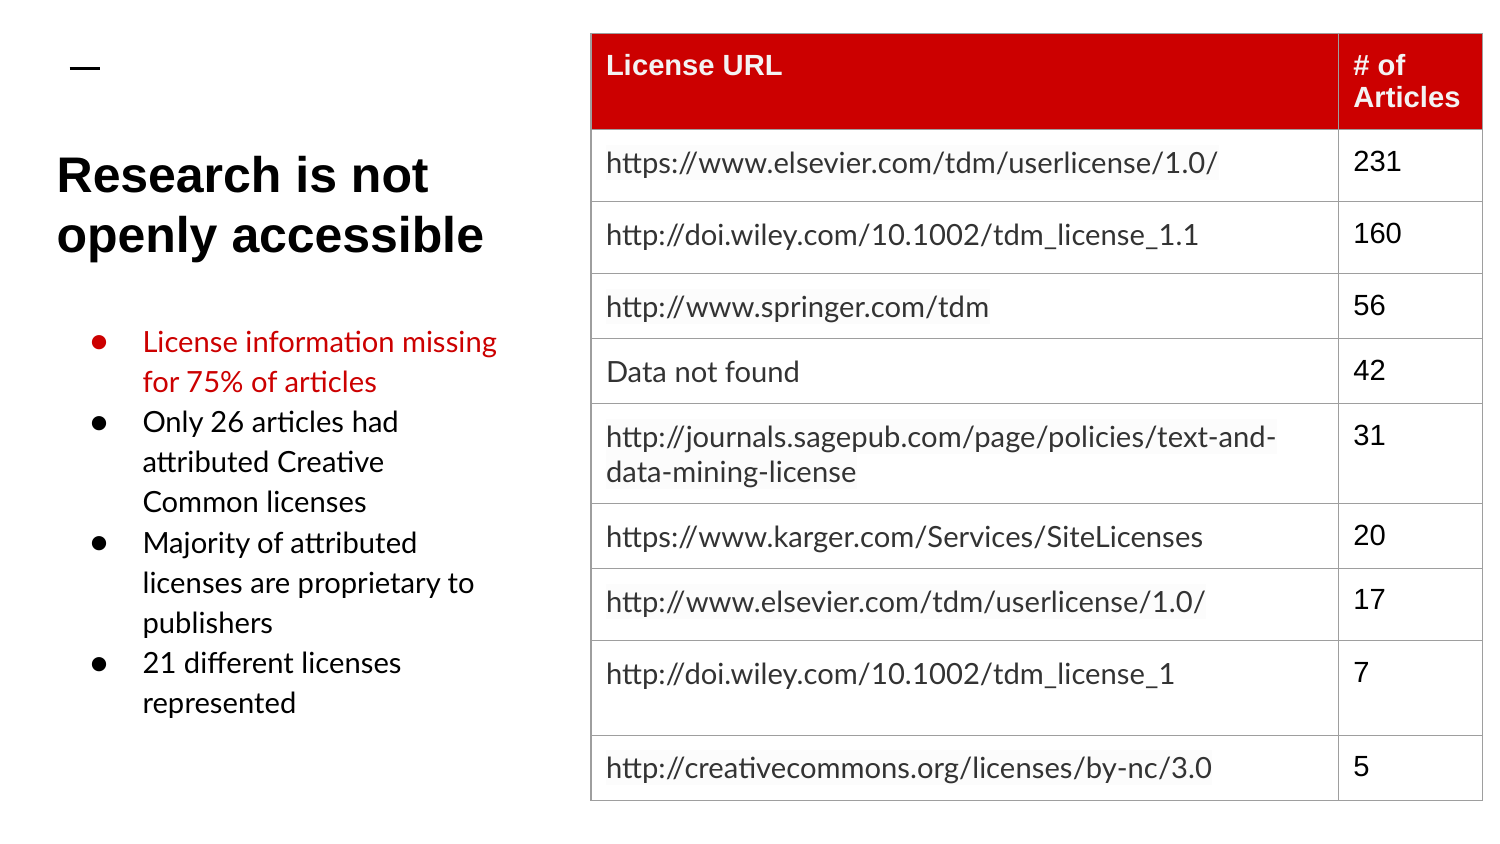

| License URL | # of Articles |
| --- | --- |
| https://www.elsevier.com/tdm/userlicense/1.0/ | 231 |
| http://doi.wiley.com/10.1002/tdm\_license\_1.1 | 160 |
| http://www.springer.com/tdm | 56 |
| Data not found | 42 |
| http://journals.sagepub.com/page/policies/text-and-data-mining-license | 31 |
| https://www.karger.com/Services/SiteLicenses | 20 |
| http://www.elsevier.com/tdm/userlicense/1.0/ | 17 |
| http://doi.wiley.com/10.1002/tdm\_license\_1 | 7 |
| http://creativecommons.org/licenses/by-nc/3.0 | 5 |
# Research is not openly accessible
License information missing for 75% of articles
Only 26 articles had attributed Creative Common licenses
Majority of attributed licenses are proprietary to publishers
21 different licenses represented